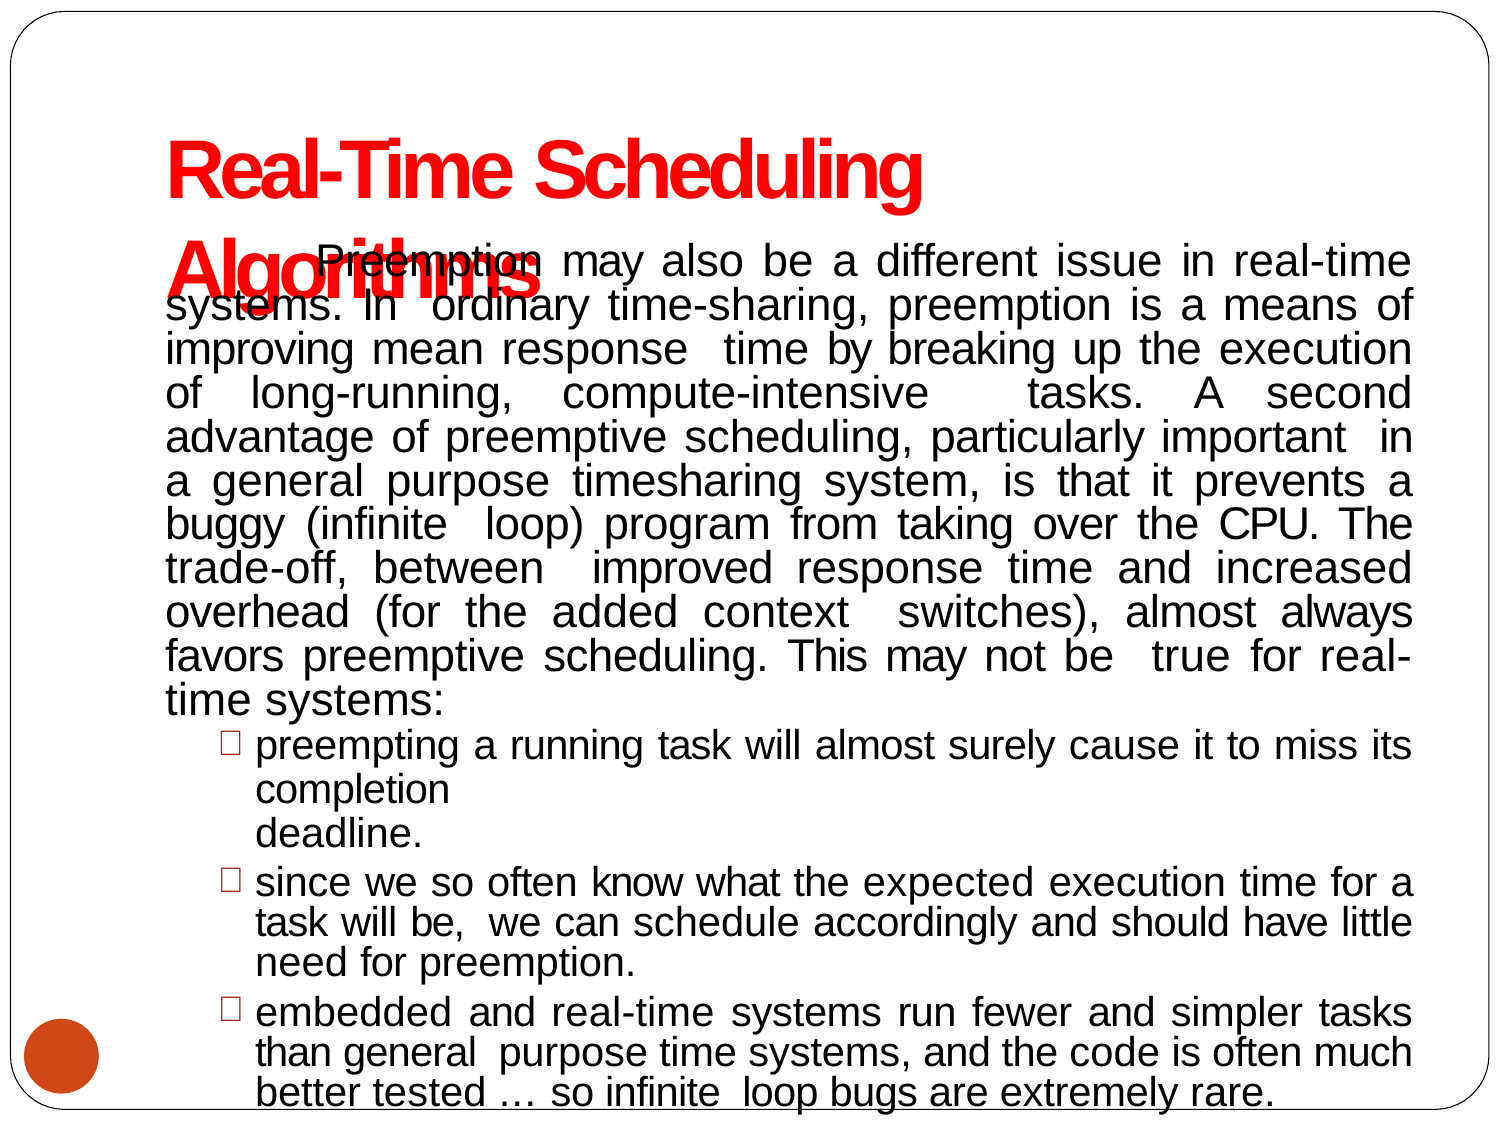

# Real-Time Scheduling Algorithms
Preemption may also be a different issue in real-time systems. In  ordinary time-sharing, preemption is a means of improving mean response  time by breaking up the execution of long-running, compute-intensive  tasks. A second advantage of preemptive scheduling, particularly important  in a general purpose timesharing system, is that it prevents a buggy (infinite  loop) program from taking over the CPU. The trade-off, between  improved response time and increased overhead (for the added context  switches), almost always favors preemptive scheduling. This may not be  true for real-time systems:
preempting a running task will almost surely cause it to miss its completion
deadline.
since we so often know what the expected execution time for a task will be,  we can schedule accordingly and should have little need for preemption.
embedded and real-time systems run fewer and simpler tasks than general  purpose time systems, and the code is often much better tested ... so infinite  loop bugs are extremely rare.